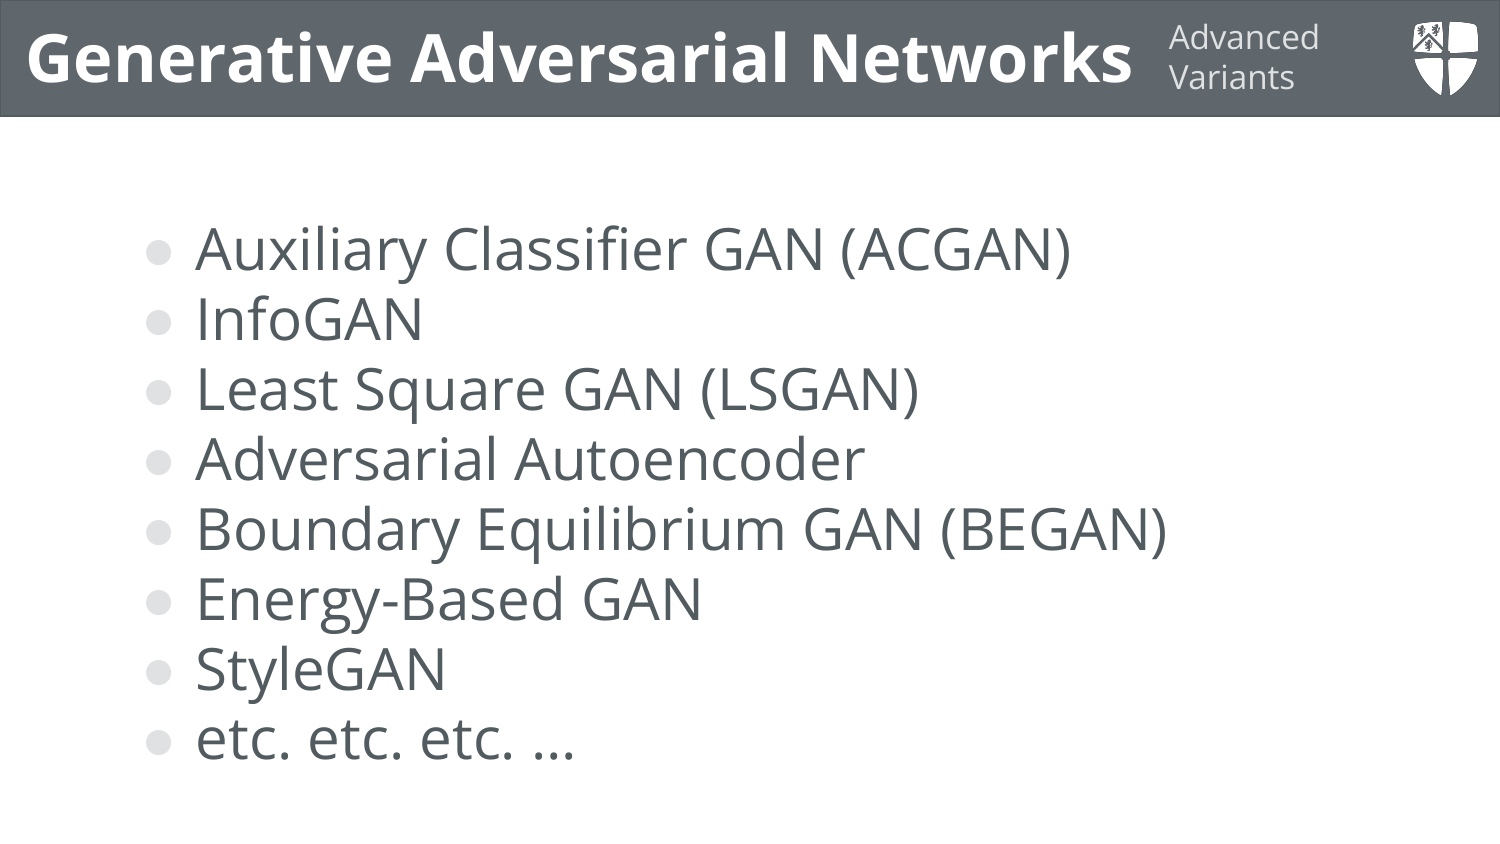

Generative Adversarial Networks
Advanced Variants

Auxiliary Classifier GAN (ACGAN)
InfoGAN
Least Square GAN (LSGAN)
Adversarial Autoencoder
Boundary Equilibrium GAN (BEGAN)
Energy-Based GAN
StyleGAN
etc. etc. etc. …